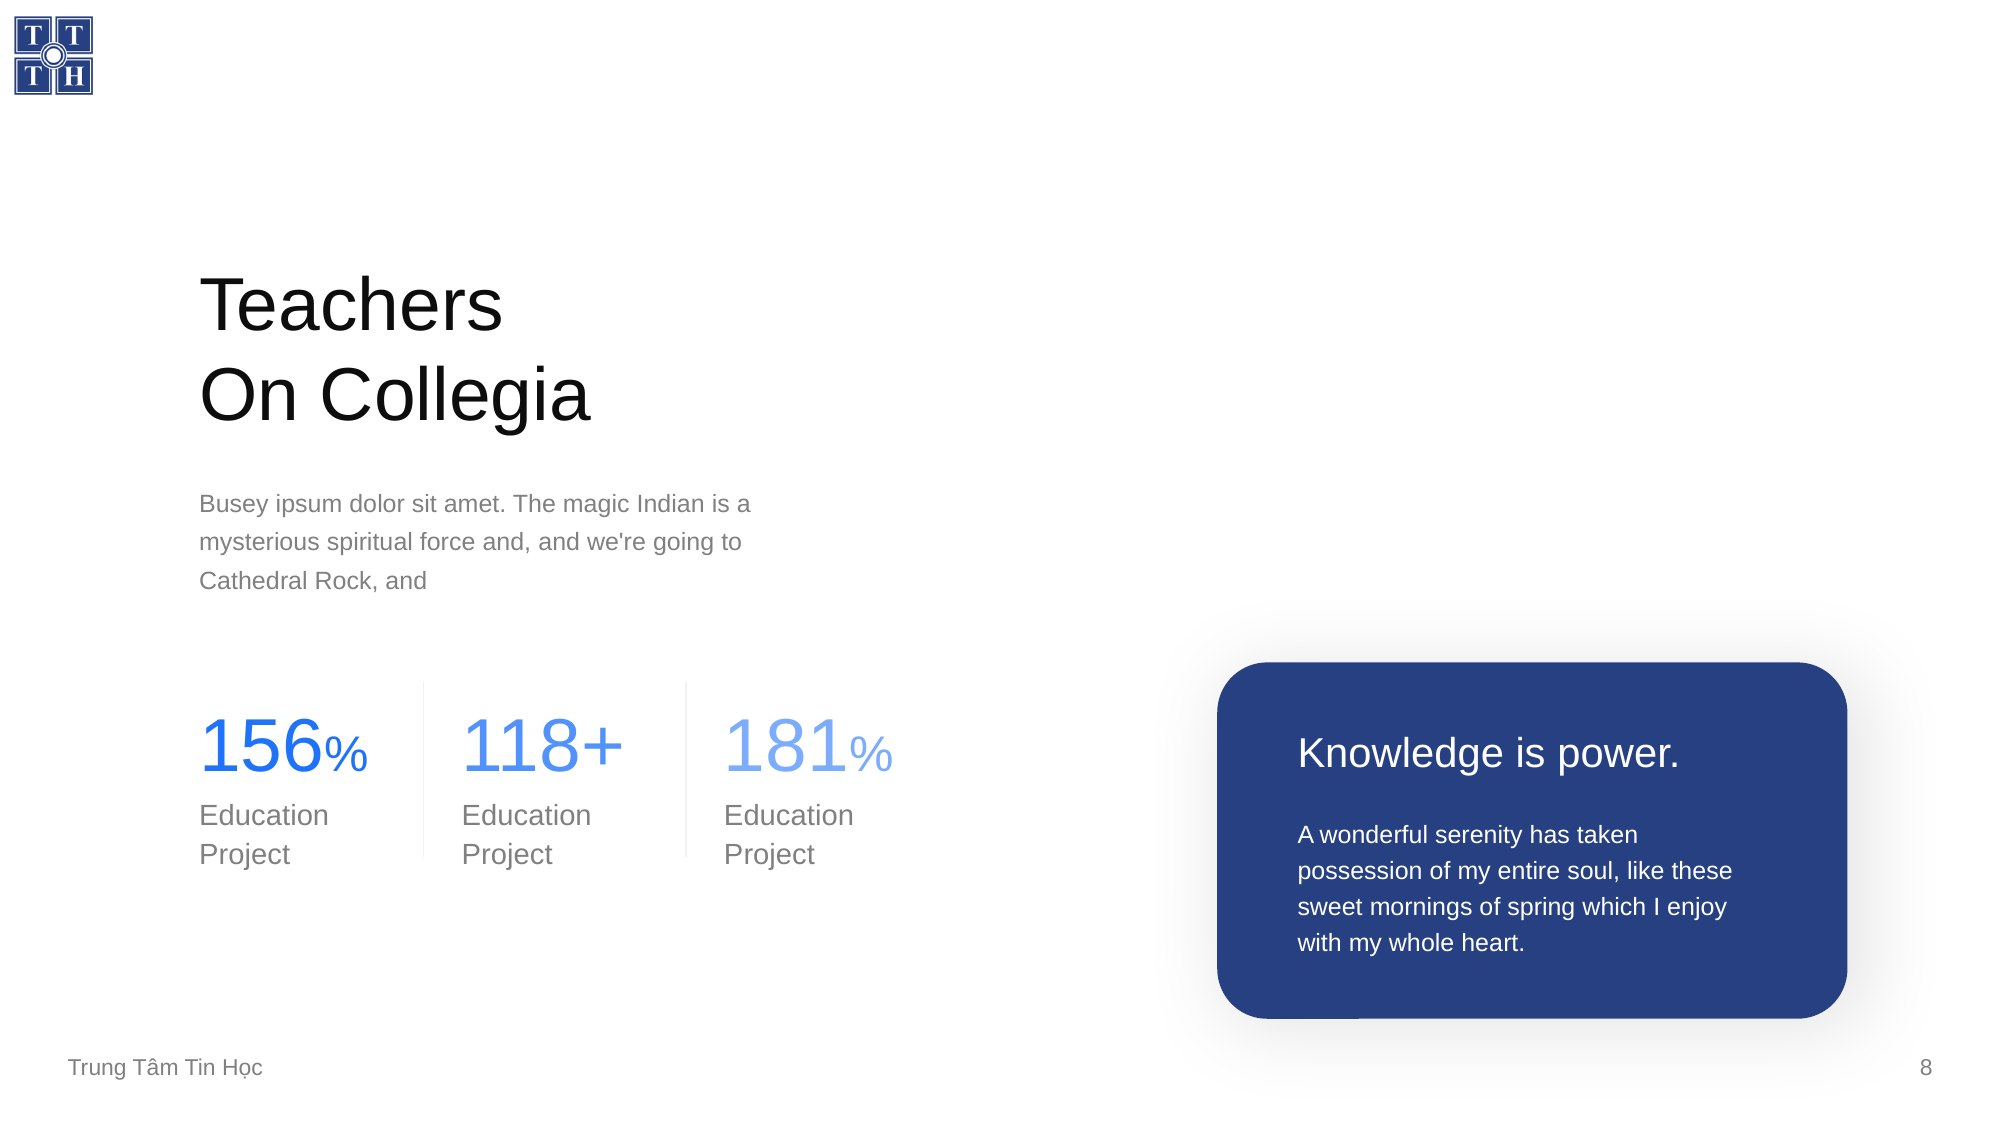

Teachers
On Collegia
Busey ipsum dolor sit amet. The magic Indian is a mysterious spiritual force and, and we're going to Cathedral Rock, and
156%
118+
181%
Education
Project
Education
Project
Education
Project

Knowledge is power.
A wonderful serenity has taken possession of my entire soul, like these sweet mornings of spring which I enjoy with my whole heart.